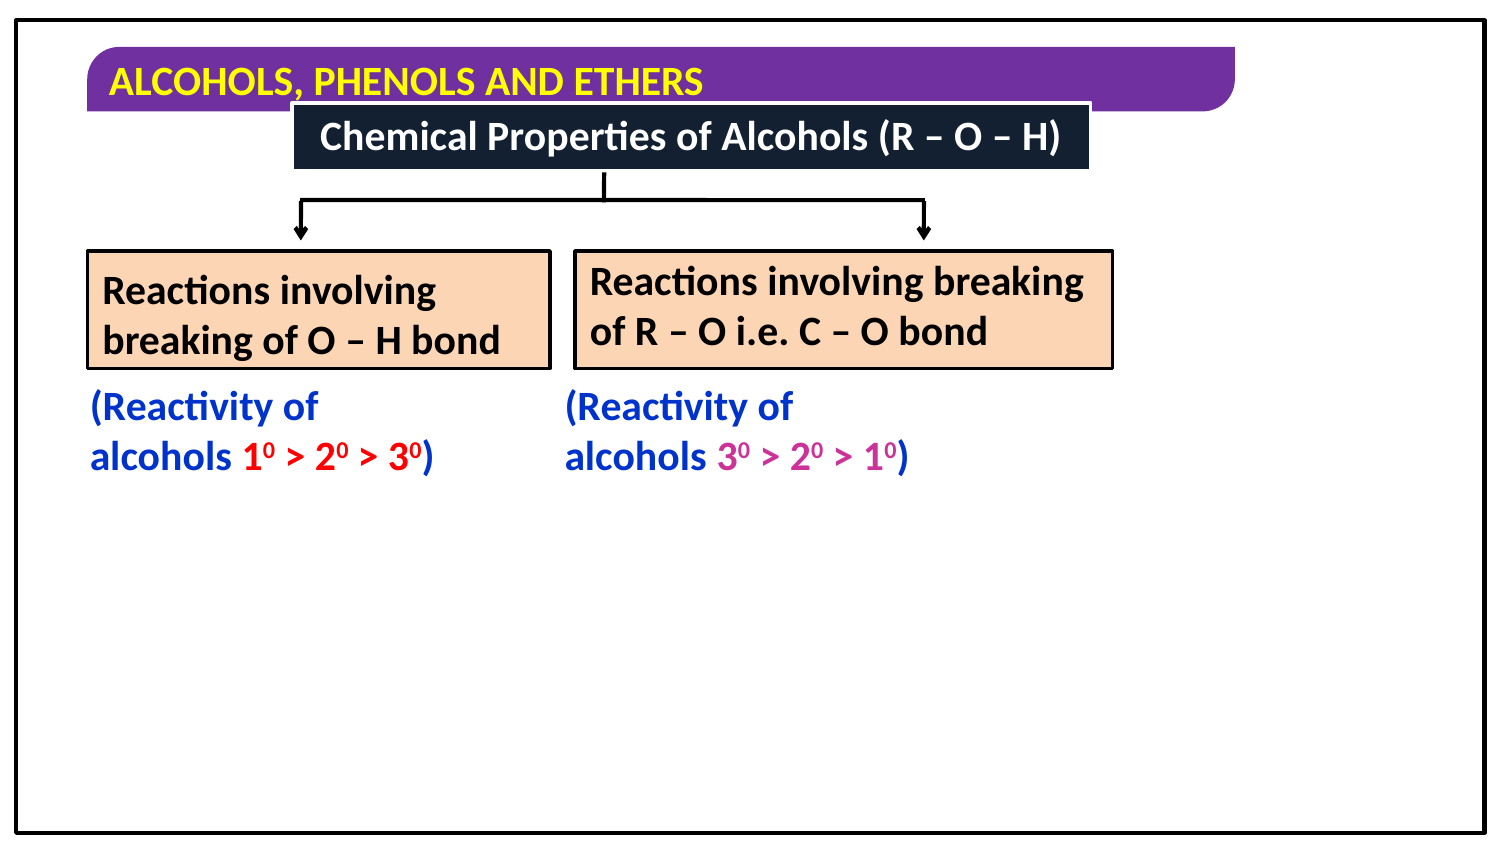

Chemical Properties of Alcohols (R – O – H)

Reactions involving breaking of R – O i.e. C – O bond

Reactions involving
breaking of O – H bond
(Reactivity of alcohols 10 > 20 > 30)
(Reactivity of alcohols 30 > 20 > 10)